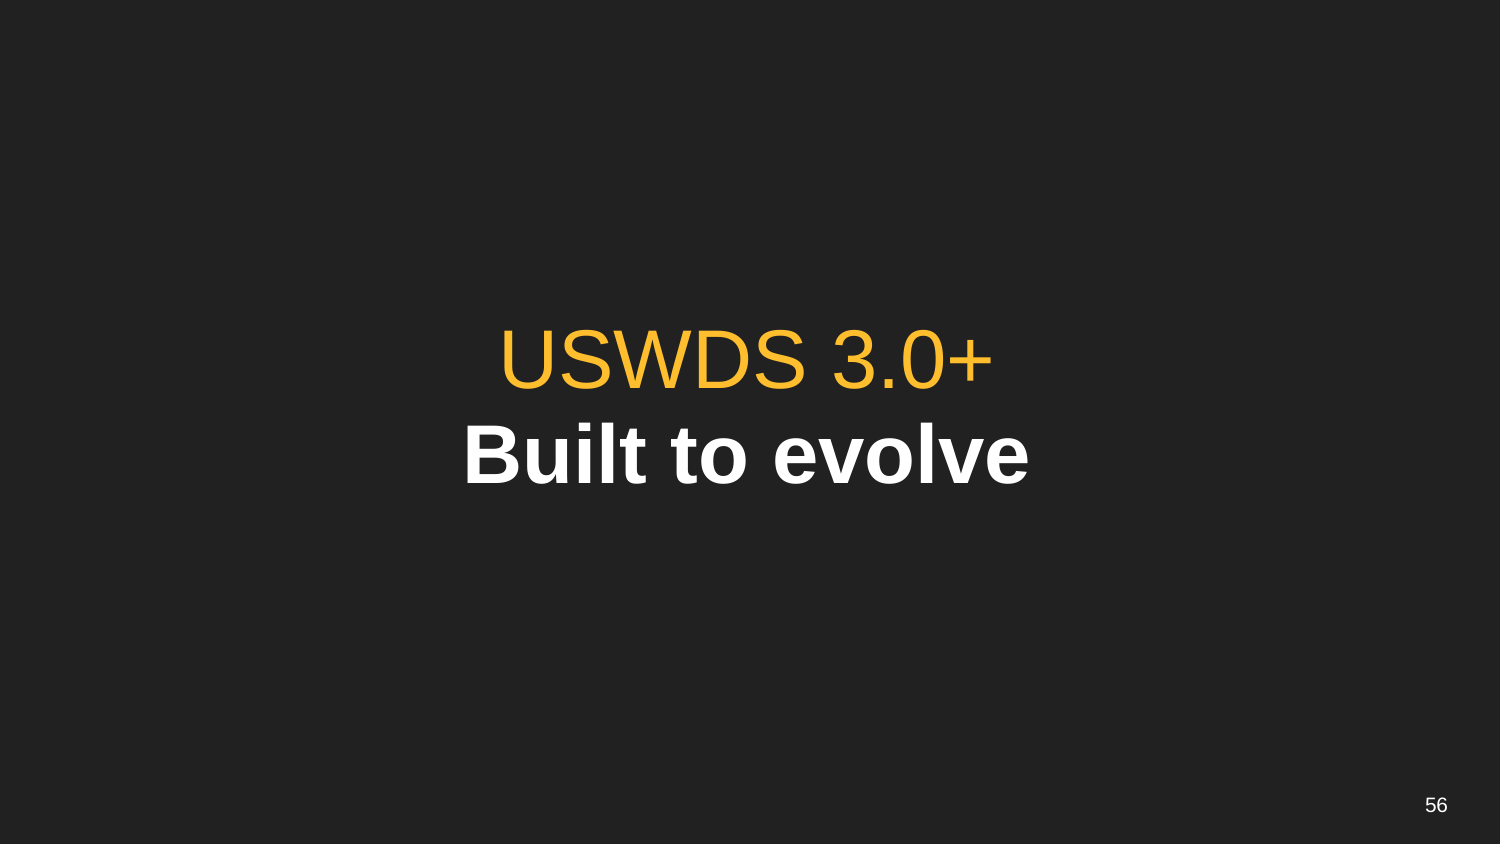

# USWDS 3.0+ Built to evolve
56